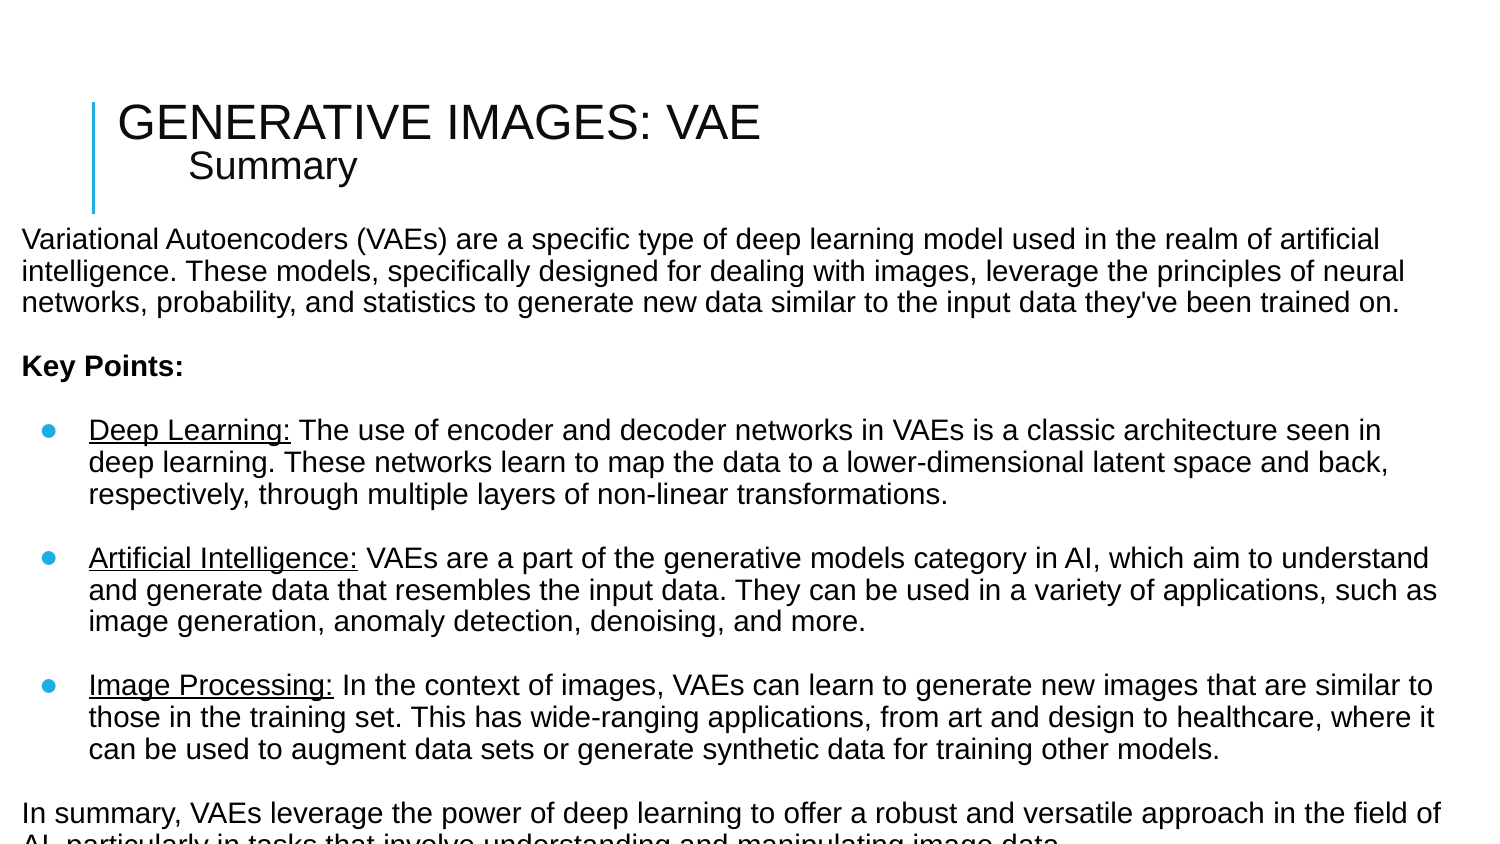

# GENERATIVE IMAGES: VAE
Summary
Variational Autoencoders (VAEs) are a specific type of deep learning model used in the realm of artificial intelligence. These models, specifically designed for dealing with images, leverage the principles of neural networks, probability, and statistics to generate new data similar to the input data they've been trained on.

Key Points:

Deep Learning: The use of encoder and decoder networks in VAEs is a classic architecture seen in deep learning. These networks learn to map the data to a lower-dimensional latent space and back, respectively, through multiple layers of non-linear transformations.

Artificial Intelligence: VAEs are a part of the generative models category in AI, which aim to understand and generate data that resembles the input data. They can be used in a variety of applications, such as image generation, anomaly detection, denoising, and more.

Image Processing: In the context of images, VAEs can learn to generate new images that are similar to those in the training set. This has wide-ranging applications, from art and design to healthcare, where it can be used to augment data sets or generate synthetic data for training other models.

In summary, VAEs leverage the power of deep learning to offer a robust and versatile approach in the field of AI, particularly in tasks that involve understanding and manipulating image data.